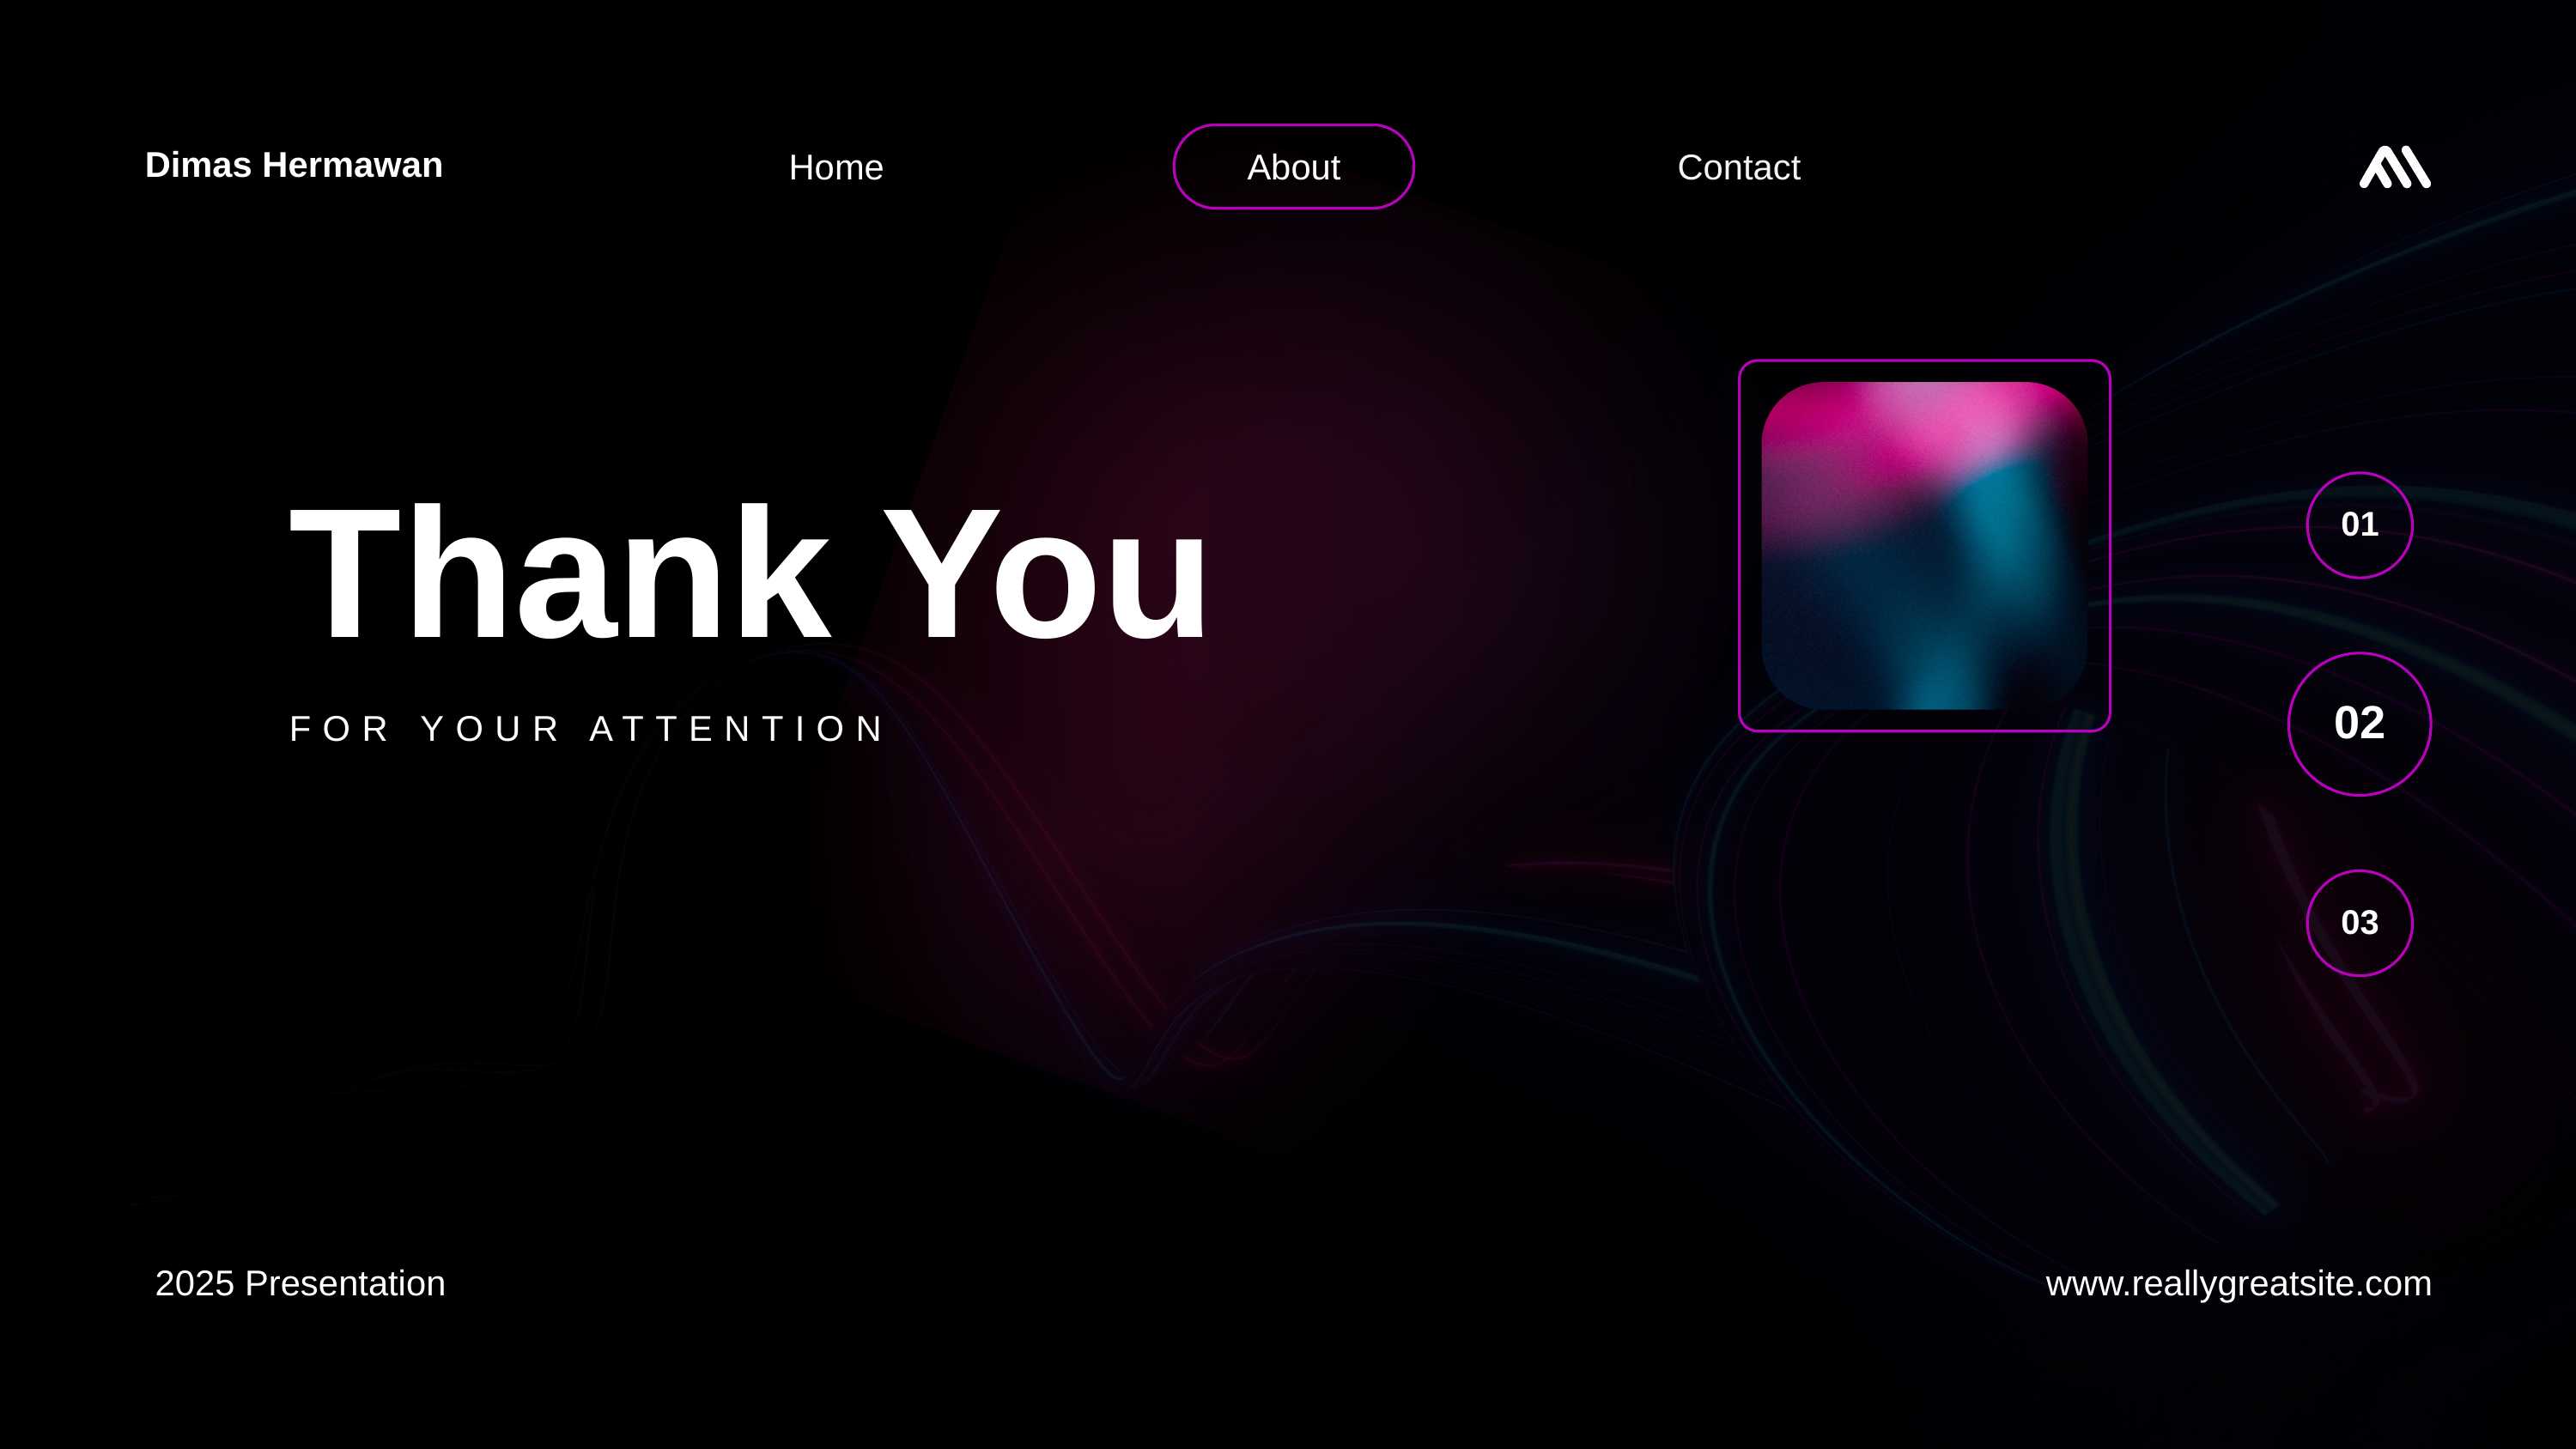

Home
About
Contact

Dimas Hermawan

Thank You
01

FOR YOUR ATTENTION
02

03
www.reallygreatsite.com
2025 Presentation